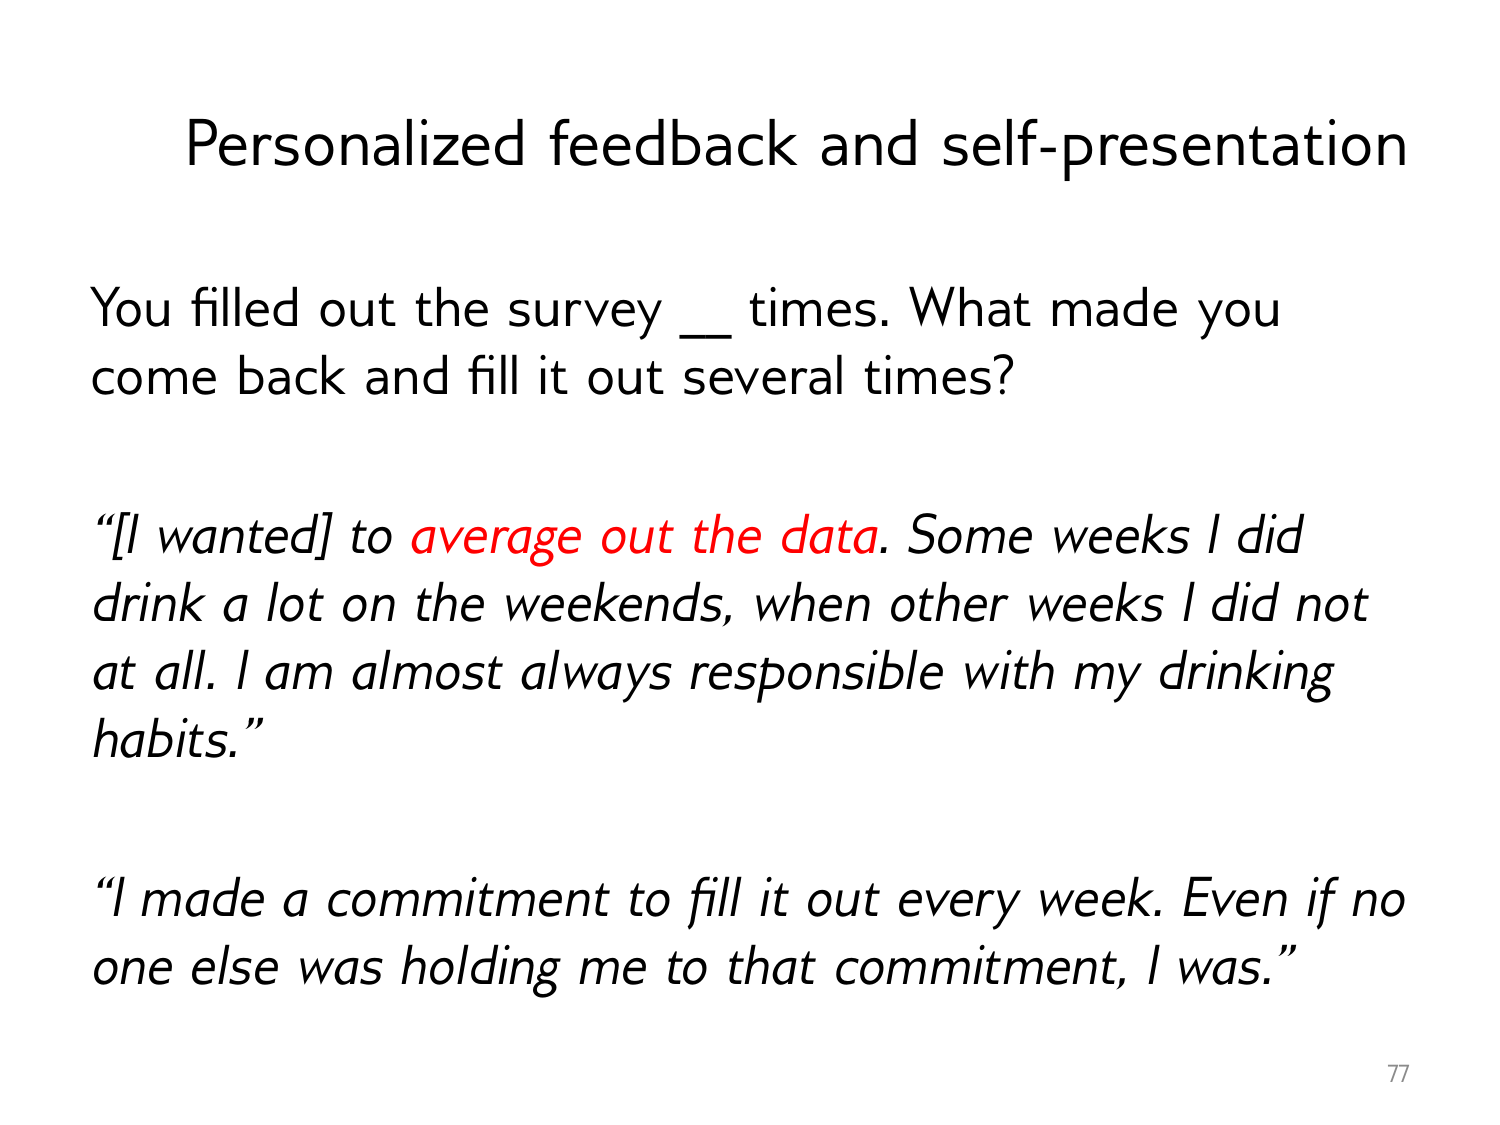

# Personalized feedback and self-presentation
You filled out the survey __ times. What made you come back and fill it out several times?

“[I wanted] to average out the data. Some weeks I did drink a lot on the weekends, when other weeks I did not at all. I am almost always responsible with my drinking habits.”

“I made a commitment to fill it out every week. Even if no one else was holding me to that commitment, I was.”
77